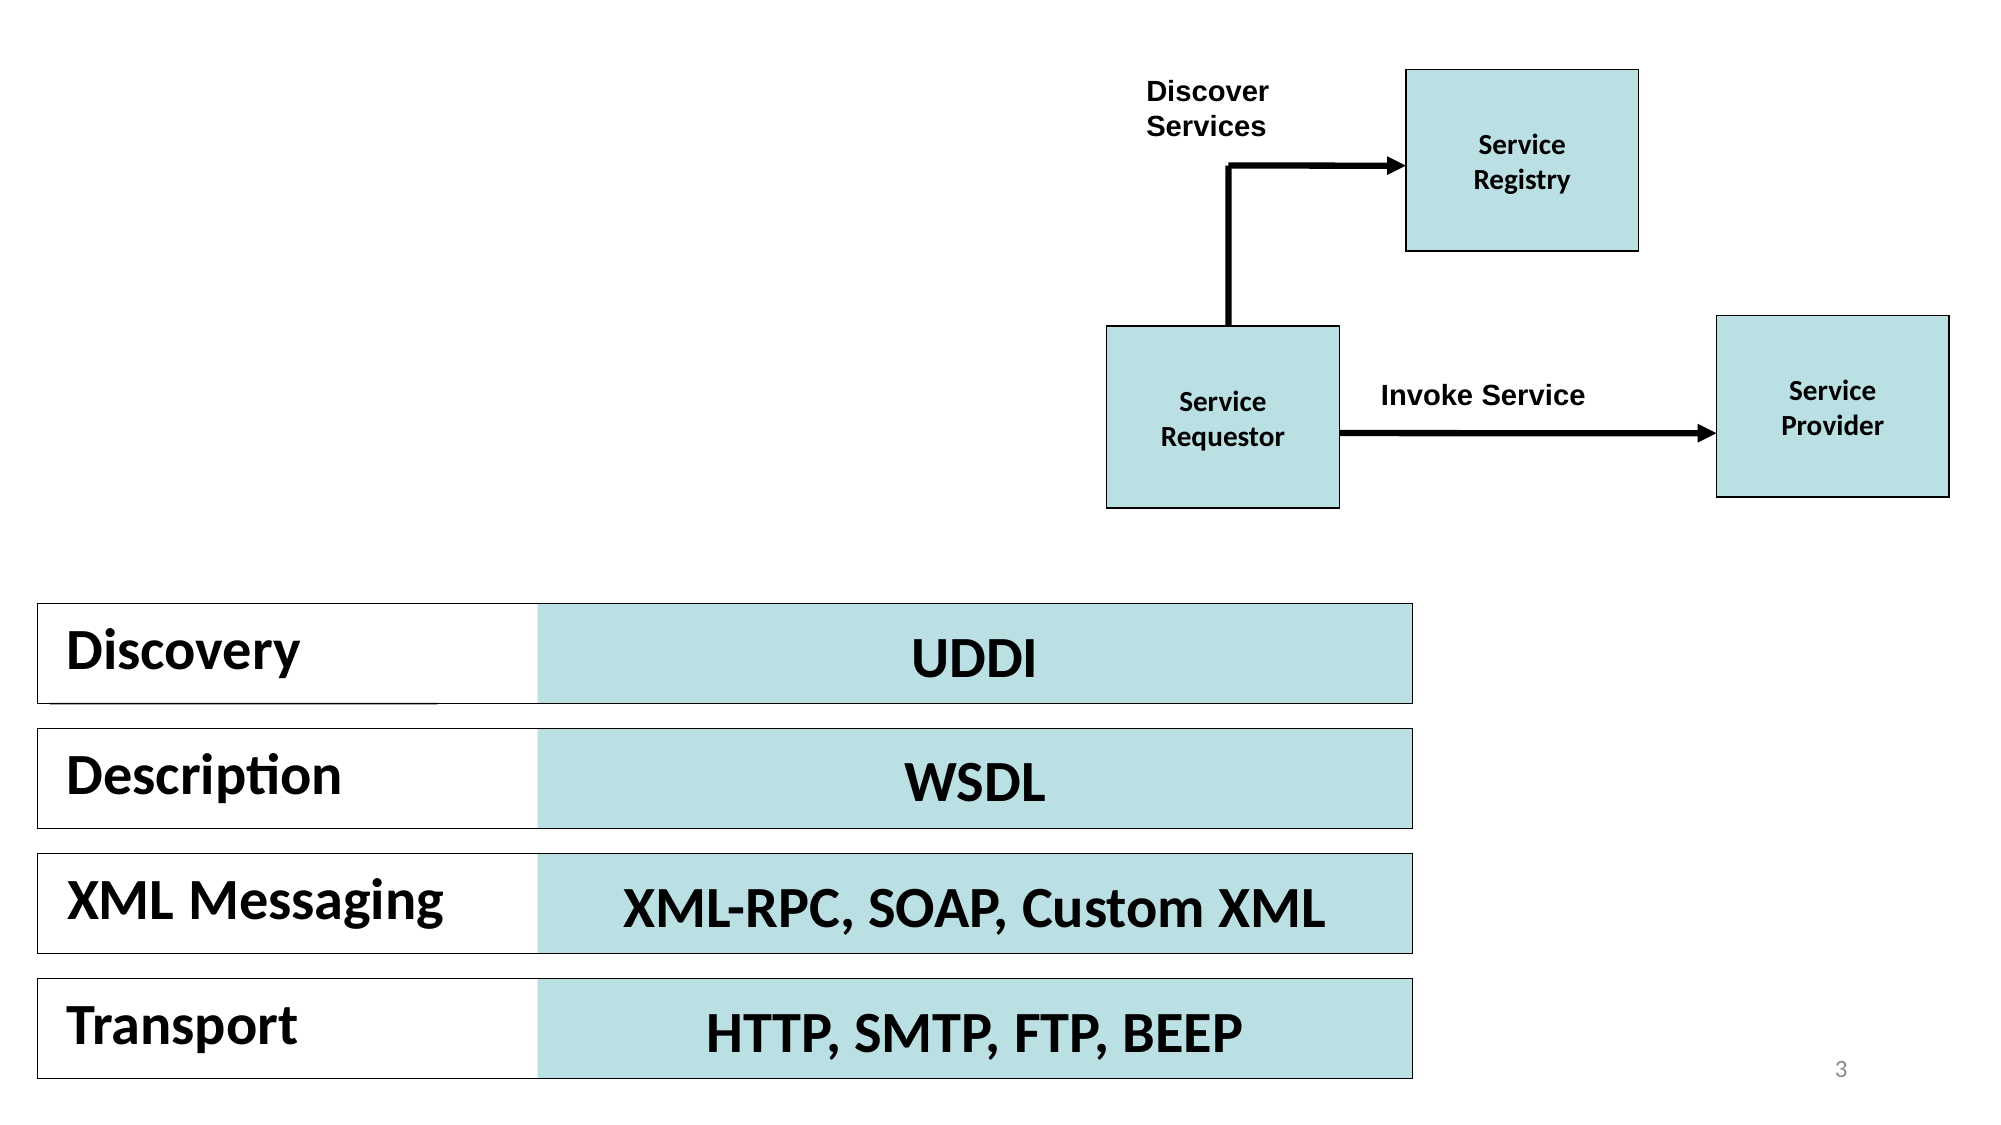

Discover
Services
Service
Registry

Service
Provider
Service
Requestor
Invoke Service

Discovery
UDDI

Description
WSDL

XML Messaging
XML-RPC, SOAP, Custom XML

Transport
HTTP, SMTP, FTP, BEEP
3